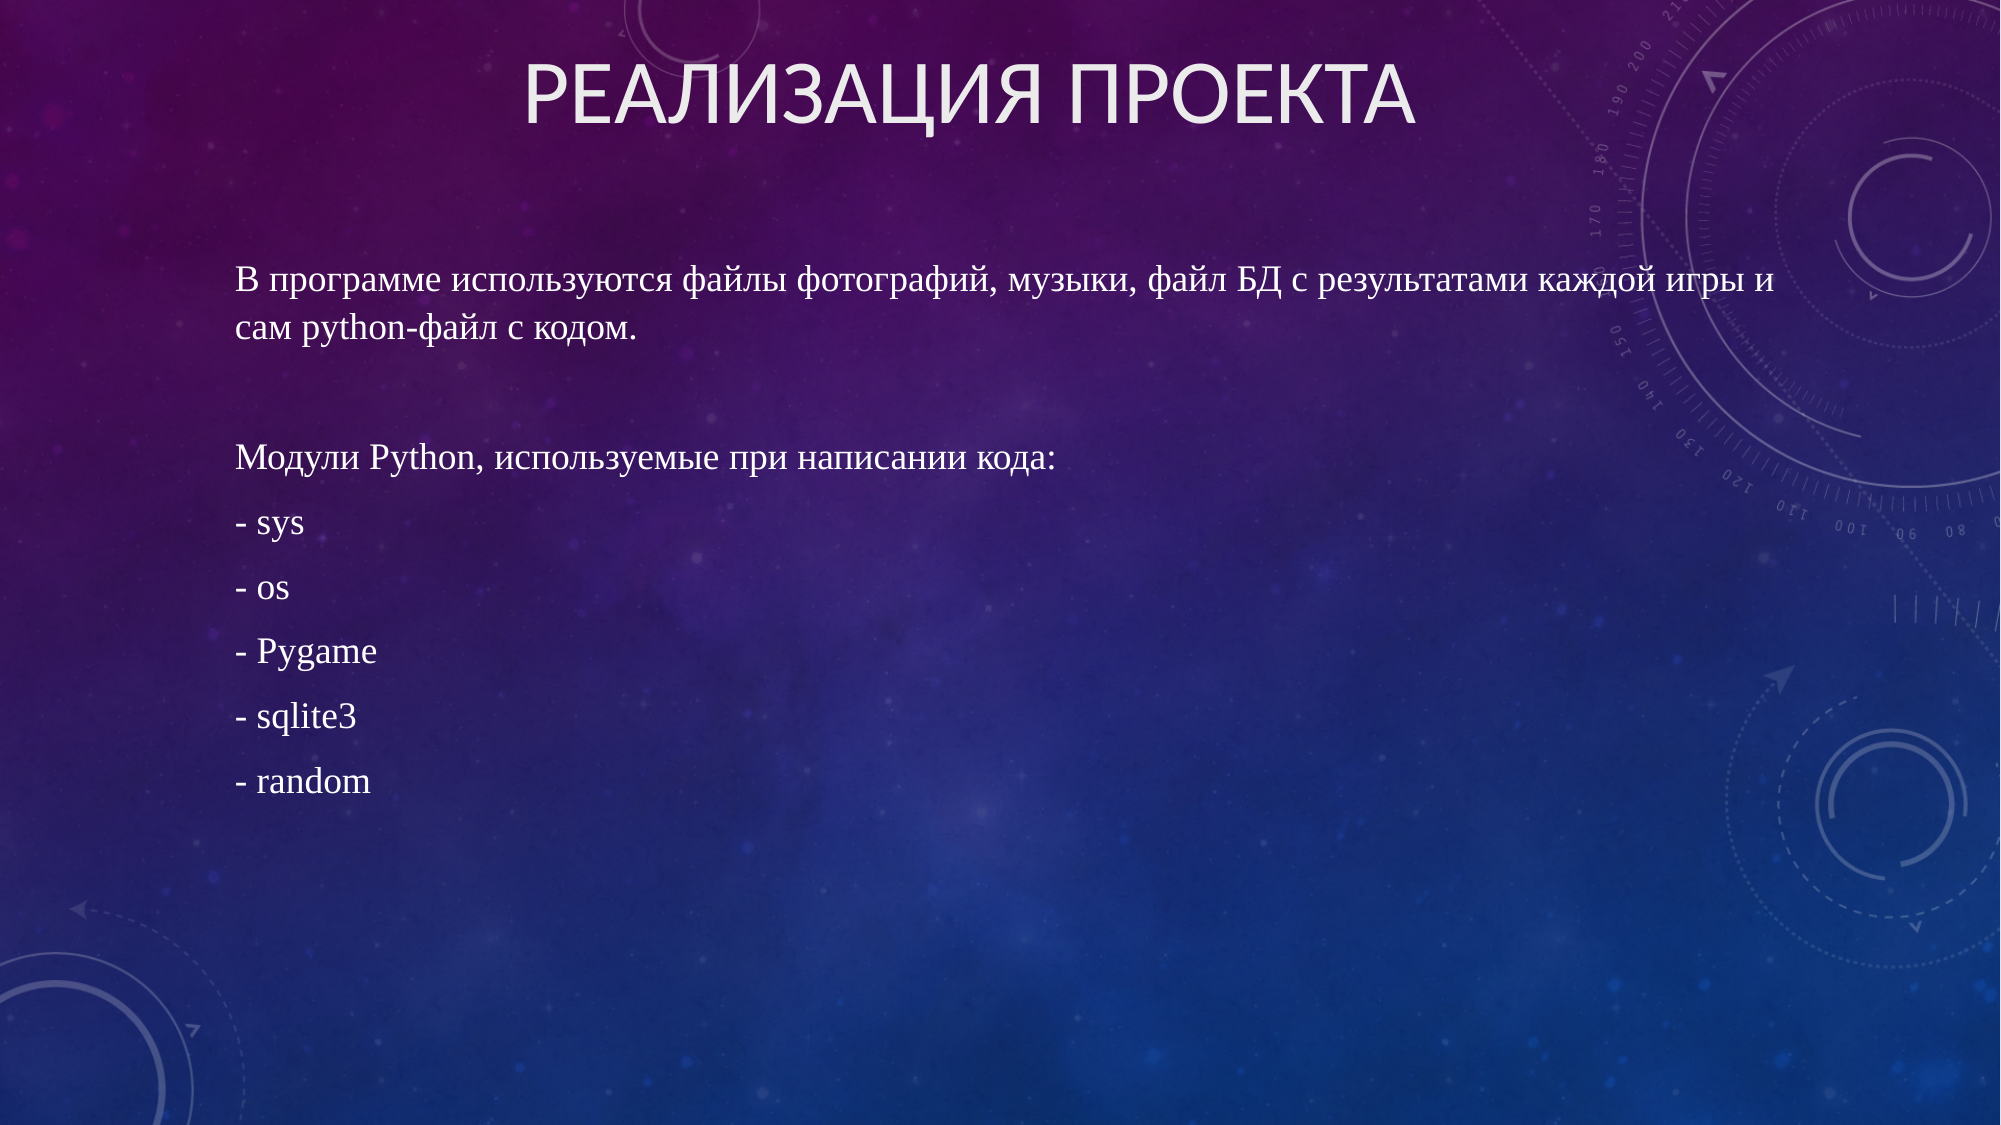

РЕАЛИЗАЦИЯ ПРОЕКТА
В программе используются файлы фотографий, музыки, файл БД с результатами каждой игры и сам python-файл с кодом.

Модули Python, используемые при написании кода:
- sys
- os
- Pygame
- sqlite3
- random